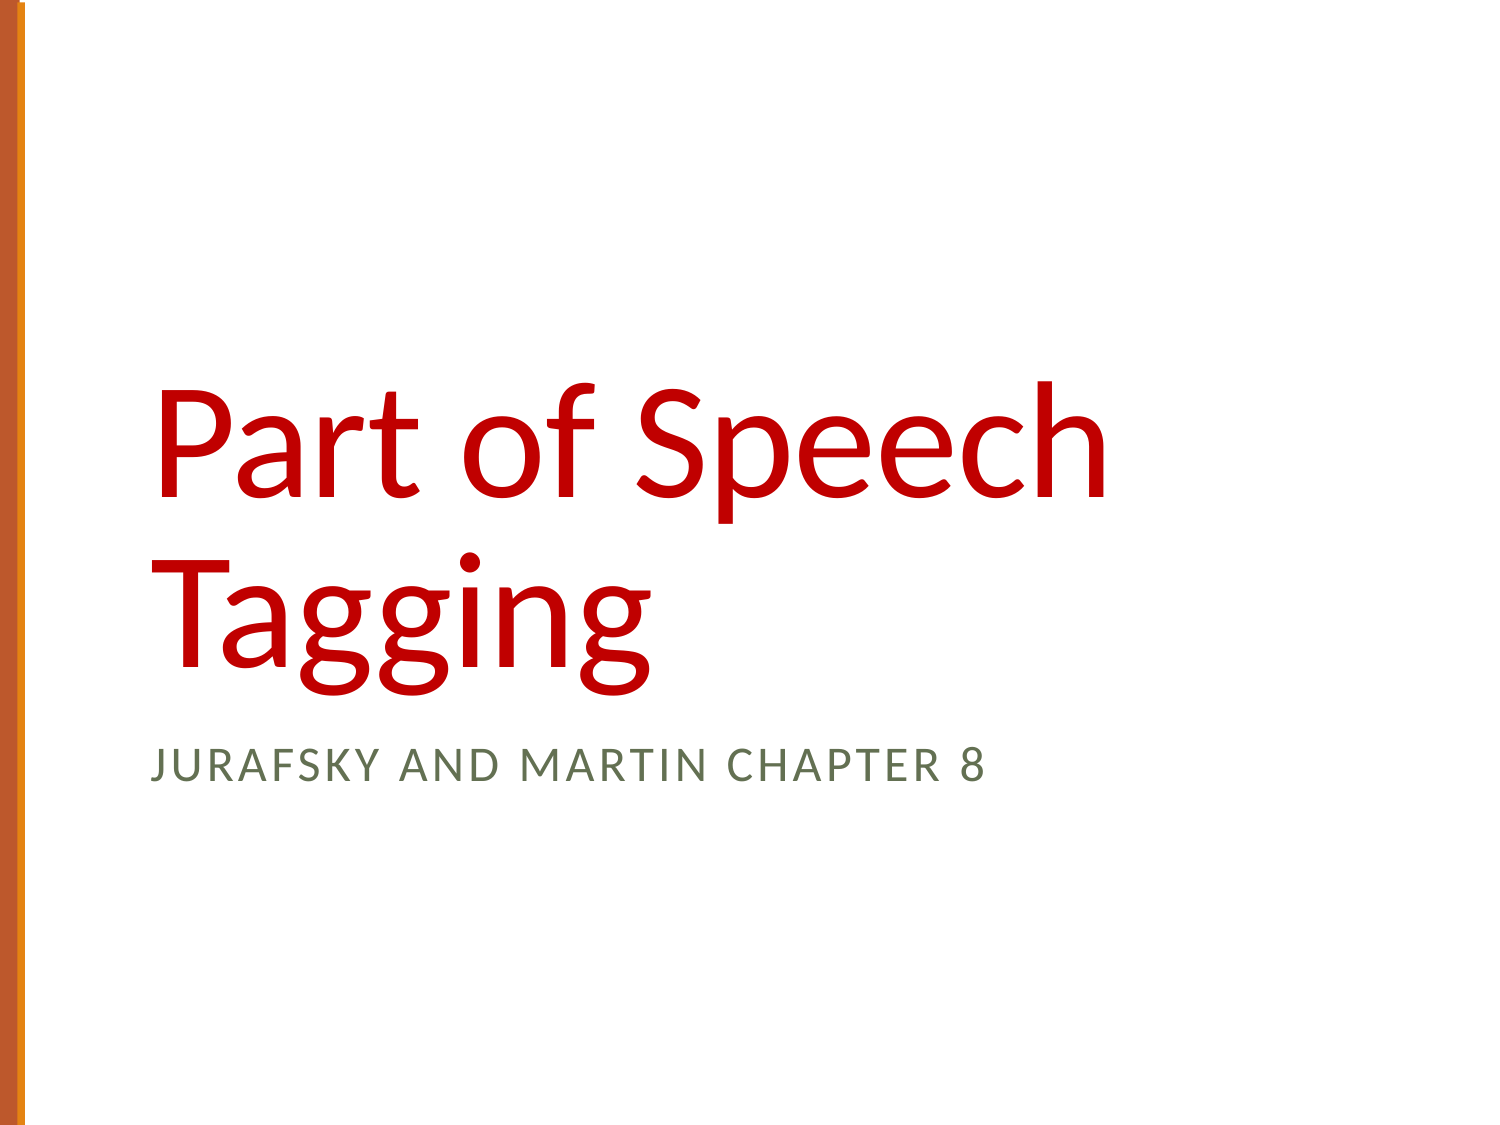

# Part of Speech Tagging
Jurafsky and Martin Chapter 8